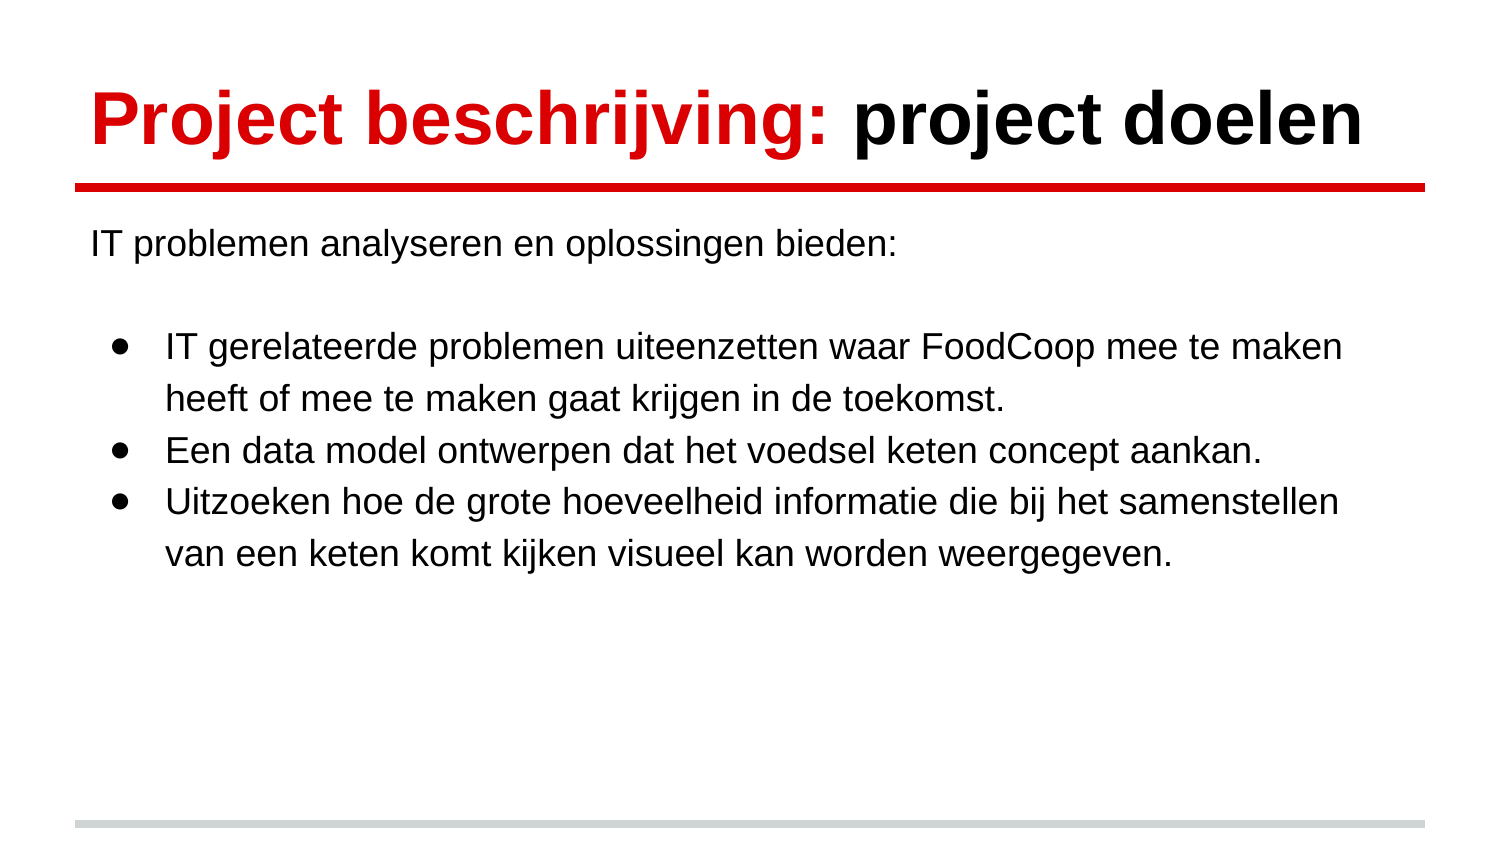

# Project beschrijving: project doelen
IT problemen analyseren en oplossingen bieden:

IT gerelateerde problemen uiteenzetten waar FoodCoop mee te maken heeft of mee te maken gaat krijgen in de toekomst.
Een data model ontwerpen dat het voedsel keten concept aankan.
Uitzoeken hoe de grote hoeveelheid informatie die bij het samenstellen van een keten komt kijken visueel kan worden weergegeven.